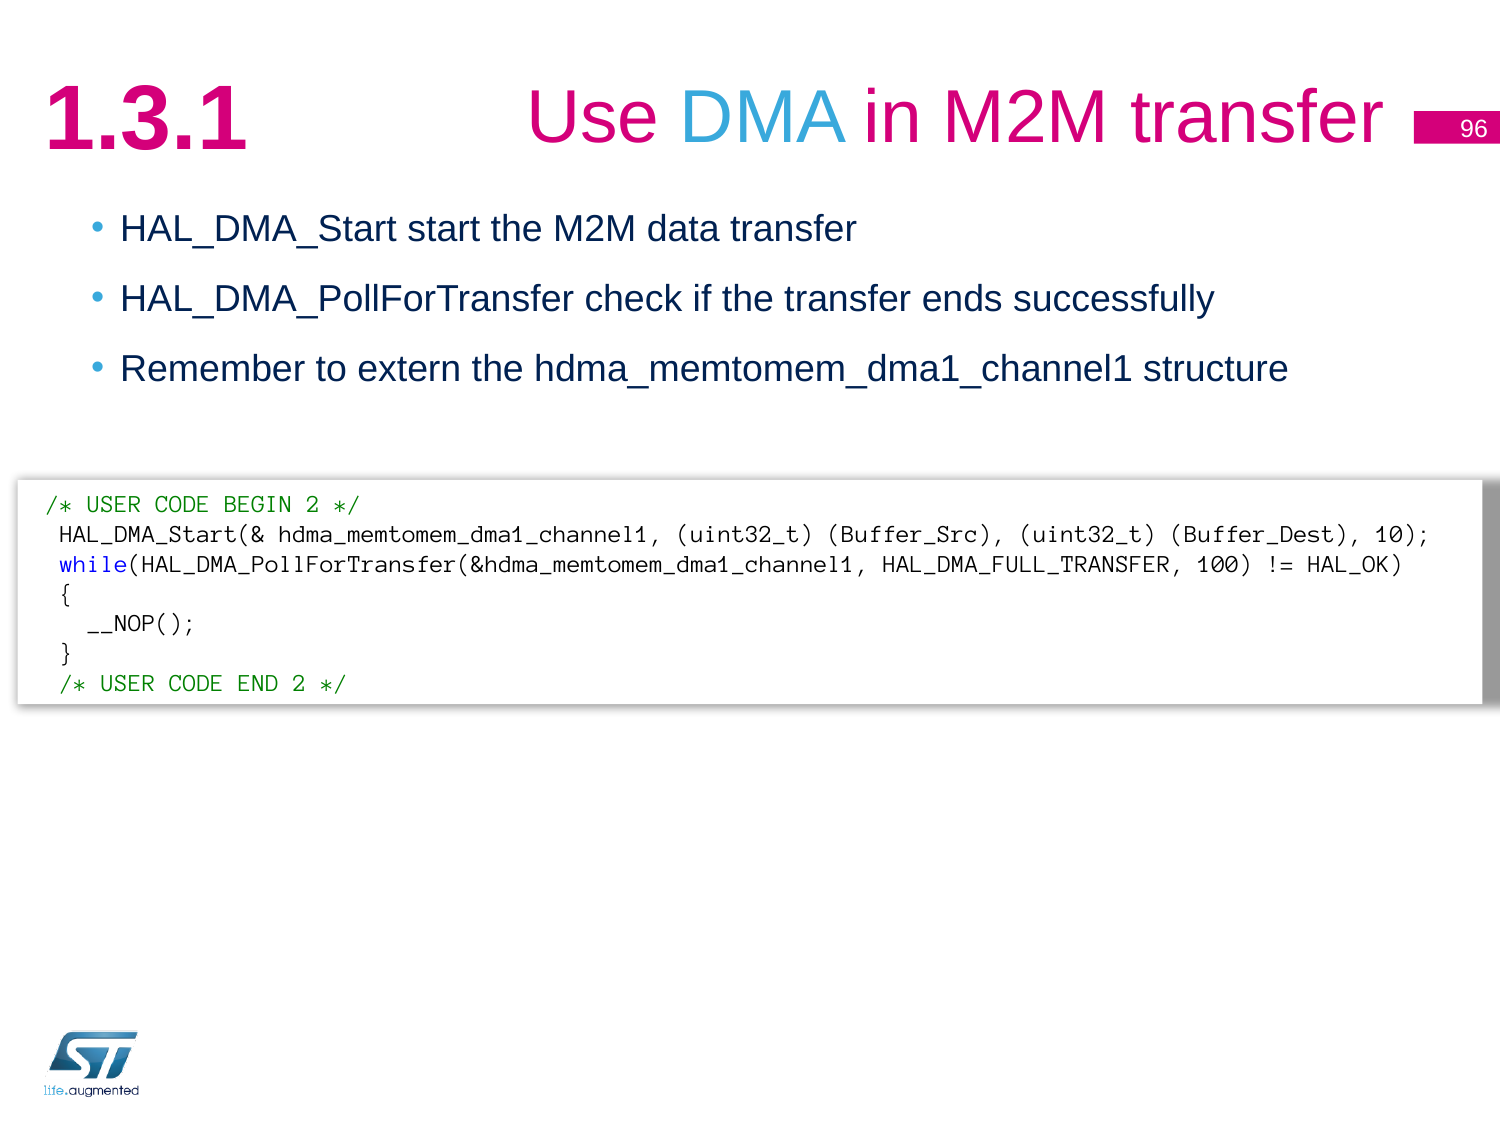

# Use DMA in M2M transfer
1.3.1
96
HAL_DMA_Start start the M2M data transfer
HAL_DMA_PollForTransfer check if the transfer ends successfully
Remember to extern the hdma_memtomem_dma1_channel1 structure
 /* USER CODE BEGIN 2 */
  HAL_DMA_Start(& hdma_memtomem_dma1_channel1, (uint32_t) (Buffer_Src), (uint32_t) (Buffer_Dest), 10);
  while(HAL_DMA_PollForTransfer(&hdma_memtomem_dma1_channel1, HAL_DMA_FULL_TRANSFER, 100) != HAL_OK)
  {
    __NOP();
  }
  /* USER CODE END 2 */